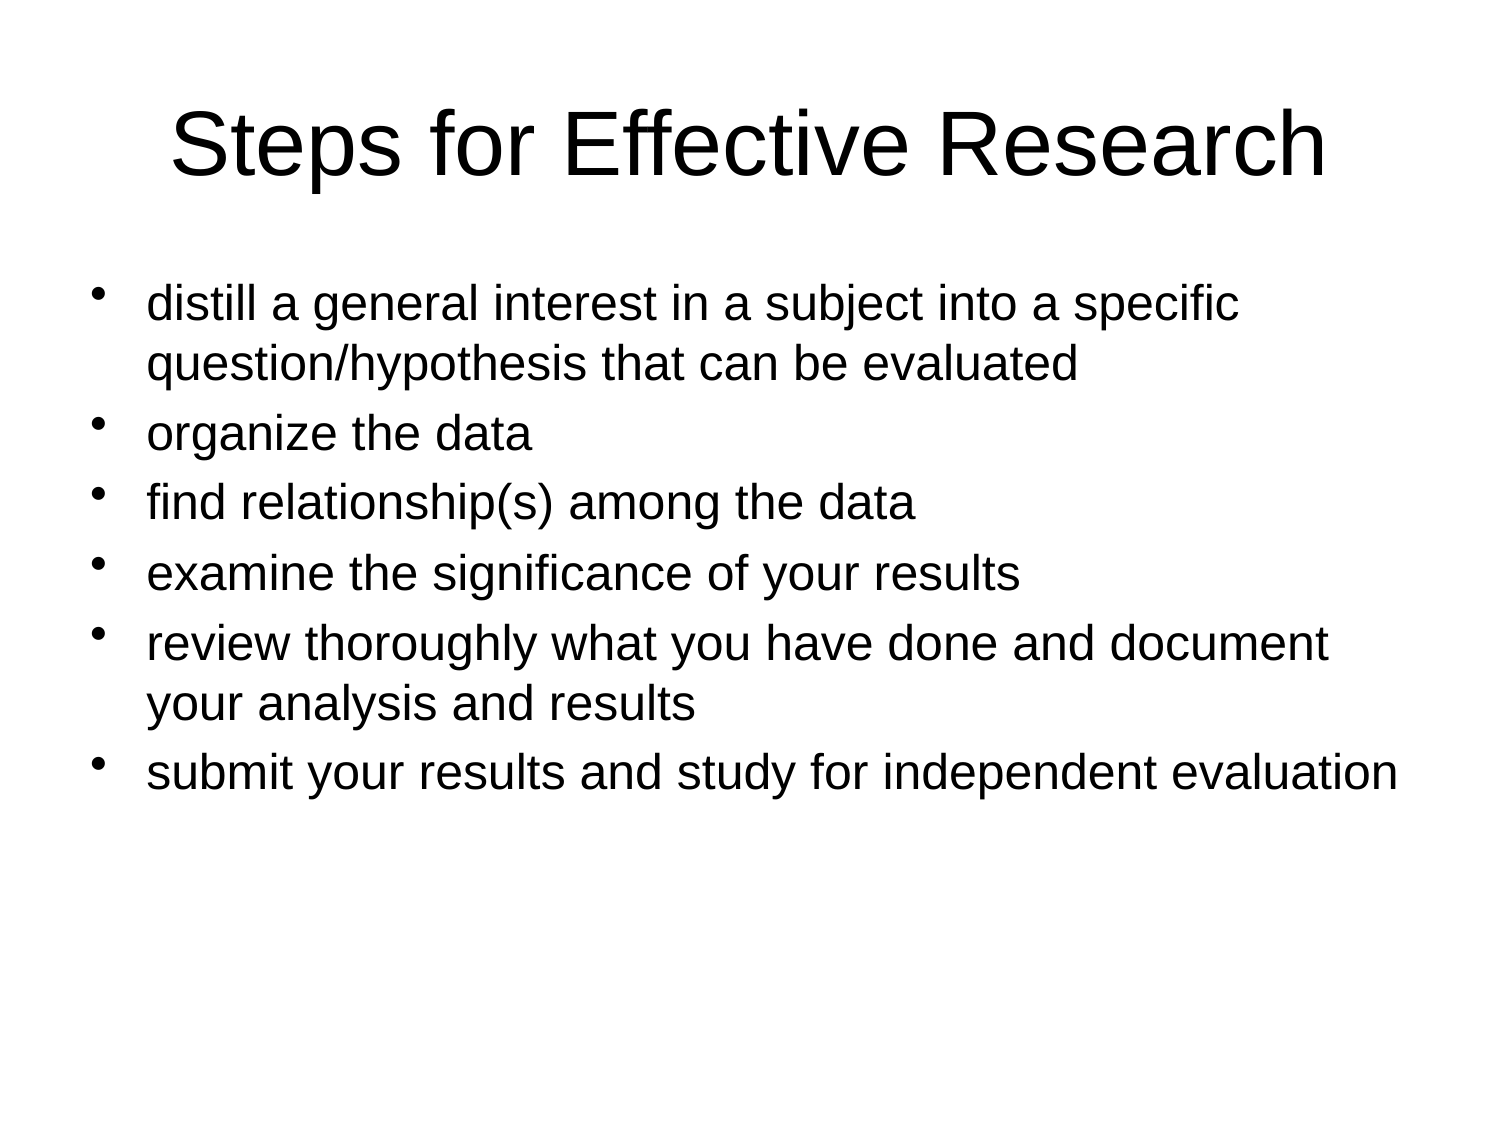

# Steps for Effective Research
distill a general interest in a subject into a specific question/hypothesis that can be evaluated
organize the data
find relationship(s) among the data
examine the significance of your results
review thoroughly what you have done and document your analysis and results
submit your results and study for independent evaluation